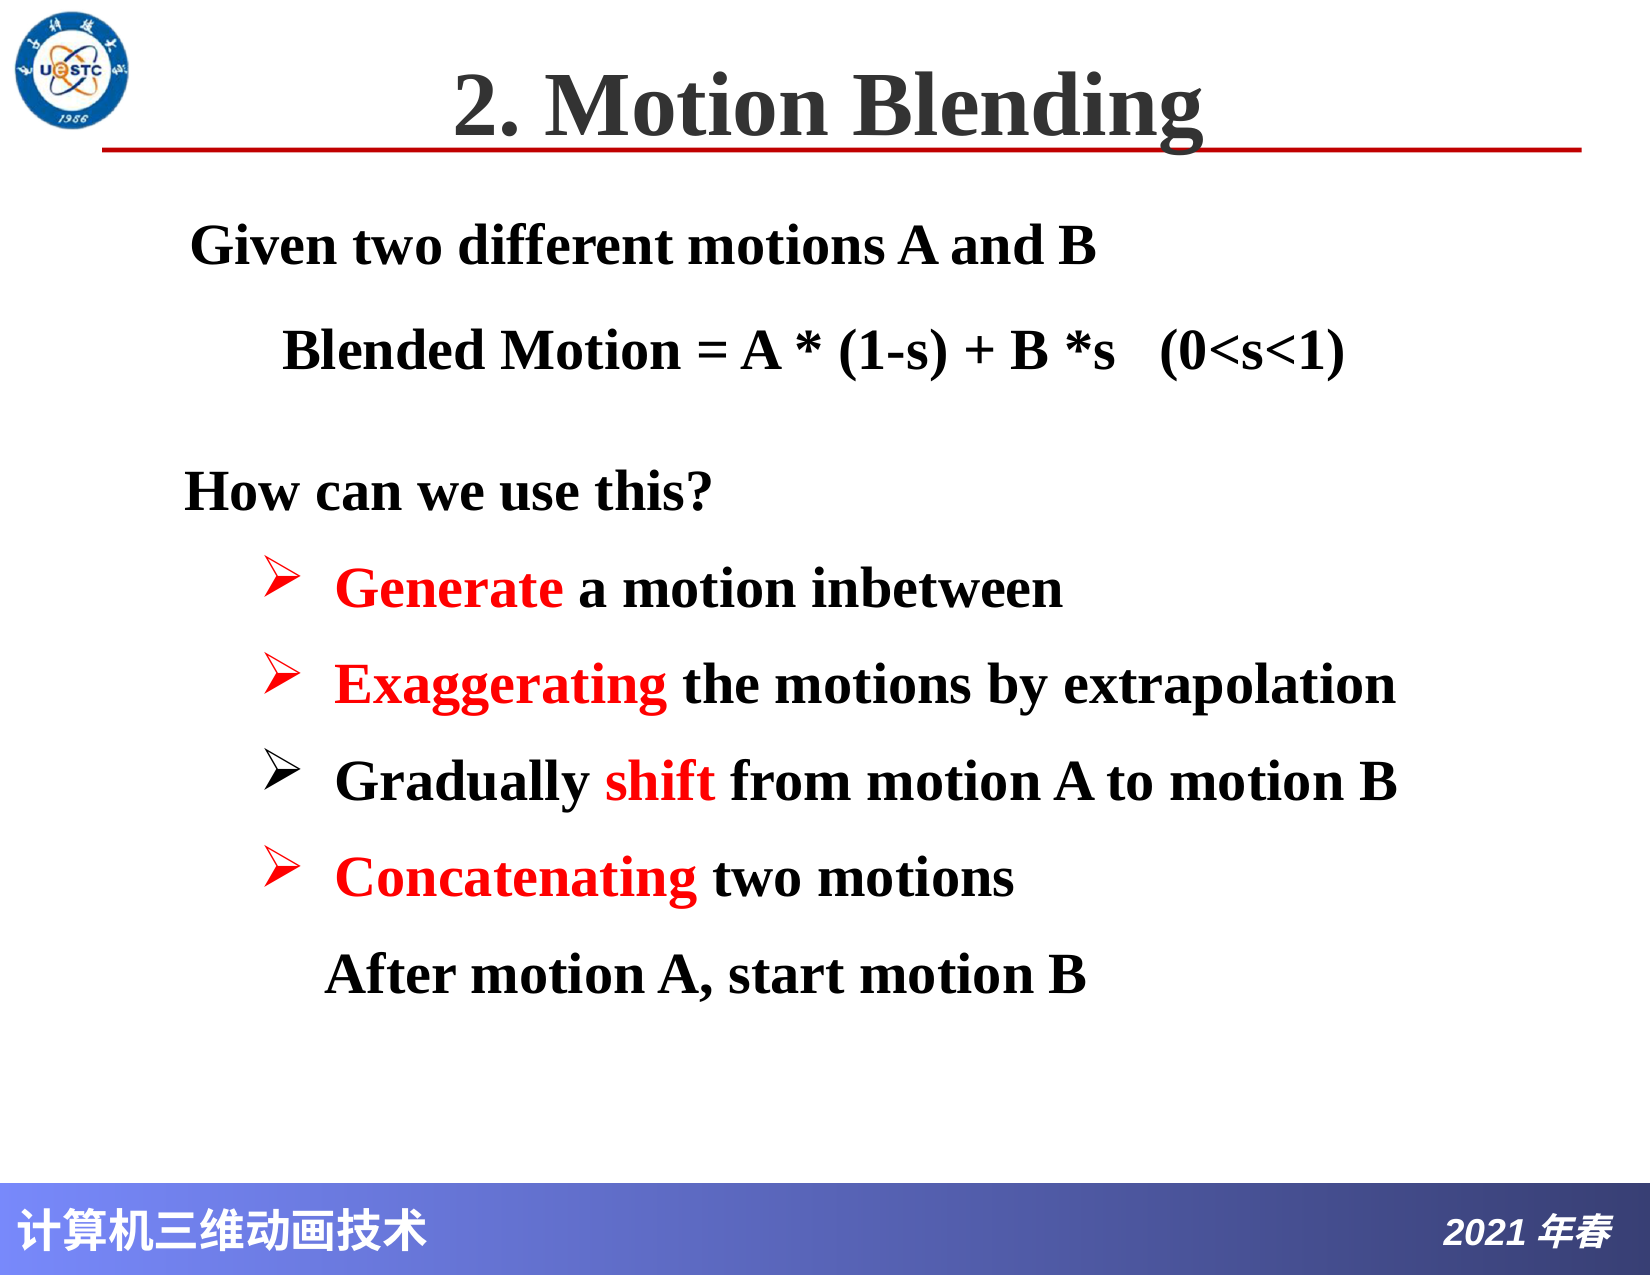

2. Motion Blending
Given two different motions A and B
Blended Motion = A * (1-s) + B *s   (0<s<1)
How can we use this?
Generate a motion inbetween
Exaggerating the motions by extrapolation
Gradually shift from motion A to motion B
Concatenating two motions
After motion A, start motion B